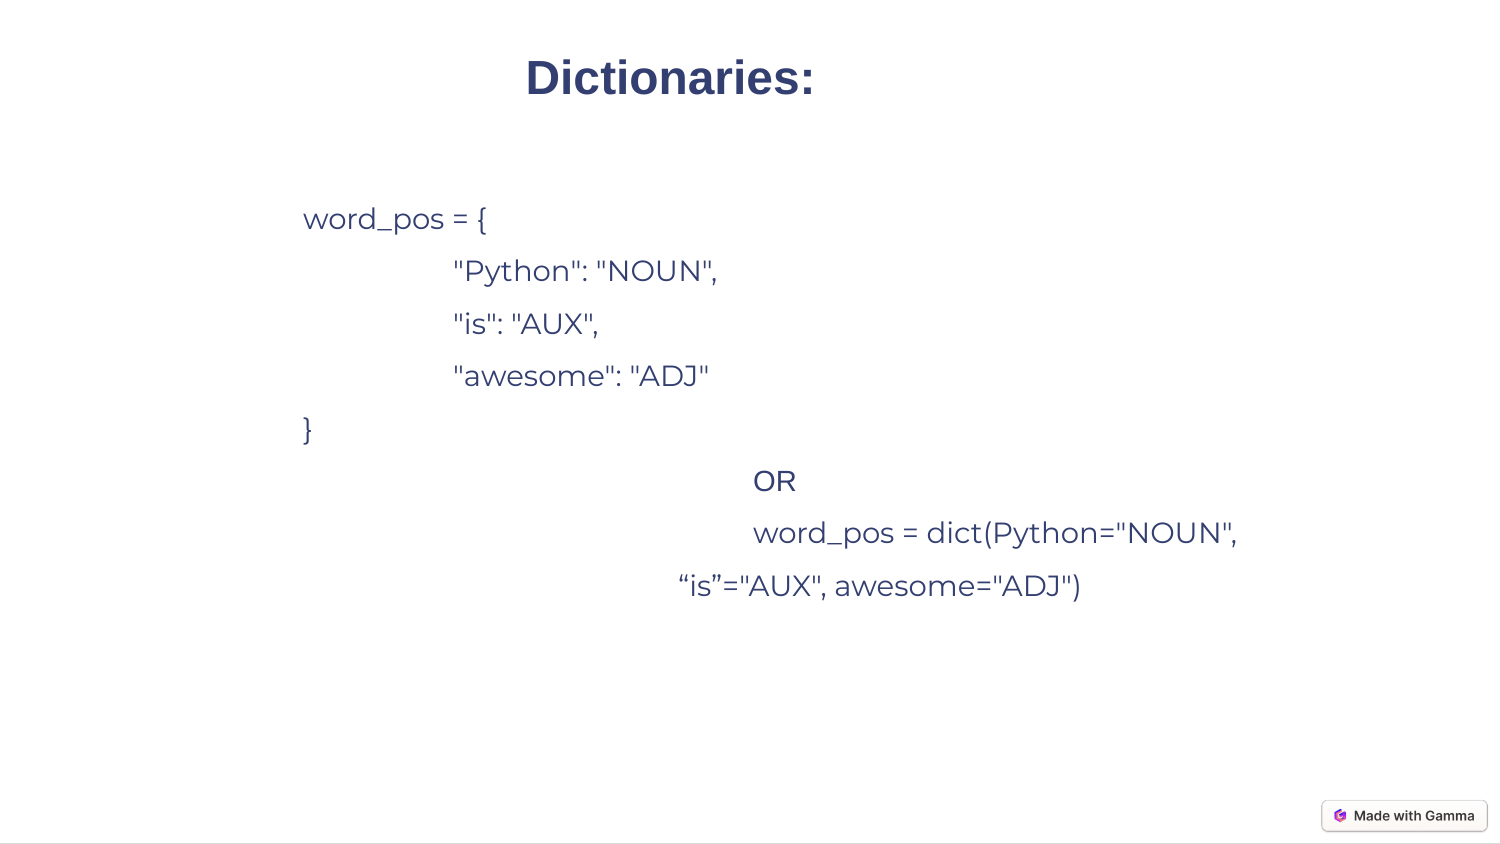

Dictionaries:

word_pos = {
	"Python": "NOUN",
	"is": "AUX",
	"awesome": "ADJ"
}
OR
word_pos = dict(Python="NOUN", “is”="AUX", awesome="ADJ")